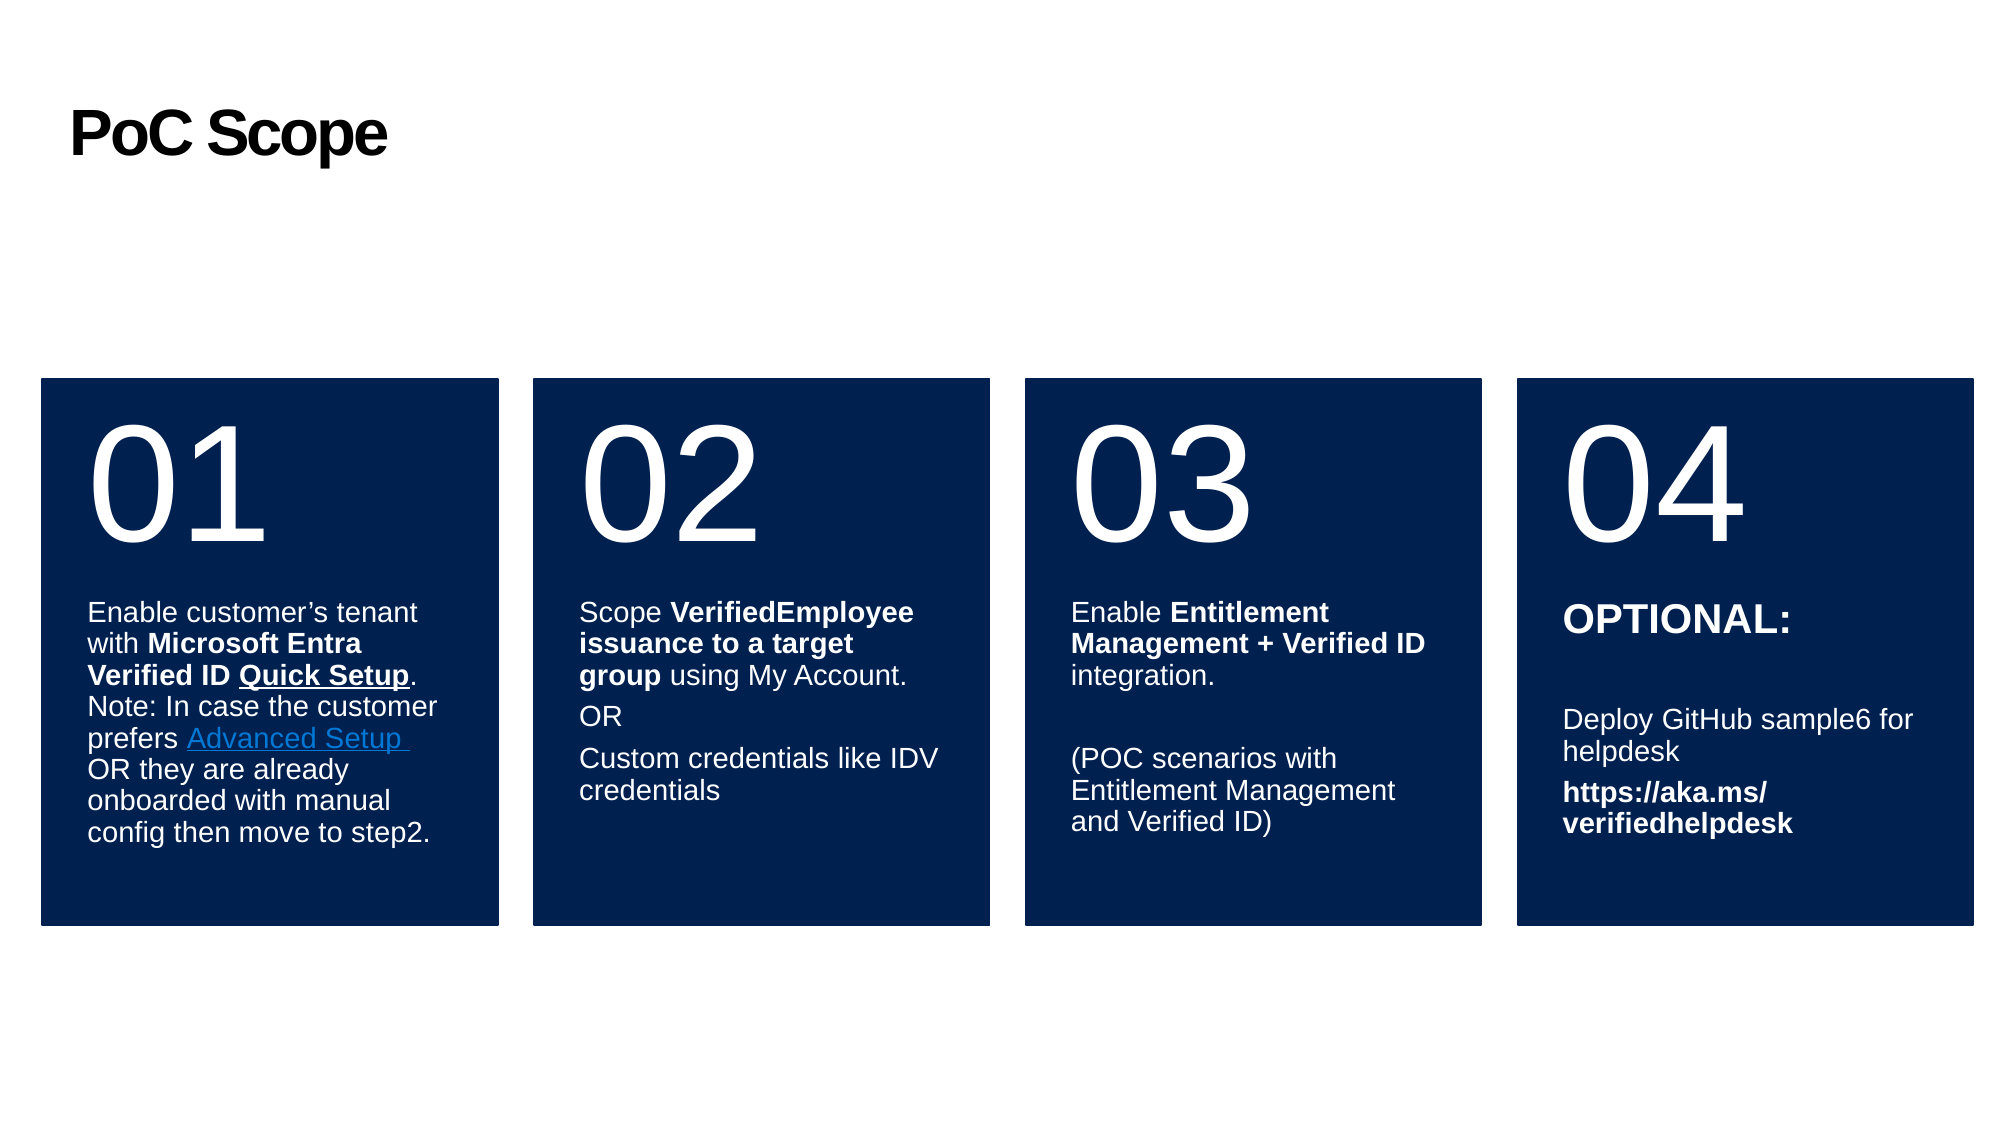

# PoC Scope
Enable customer’s tenant with Microsoft Entra Verified ID Quick Setup.
Note: In case the customer prefers Advanced Setup OR they are already onboarded with manual config then move to step2.
01
Scope VerifiedEmployee issuance to a target group using My Account.
OR
Custom credentials like IDV credentials
02
Enable Entitlement Management + Verified ID integration.

(POC scenarios with Entitlement Management and Verified ID)
03
OPTIONAL:

Deploy GitHub sample6 for helpdesk
https://aka.ms/verifiedhelpdesk
04